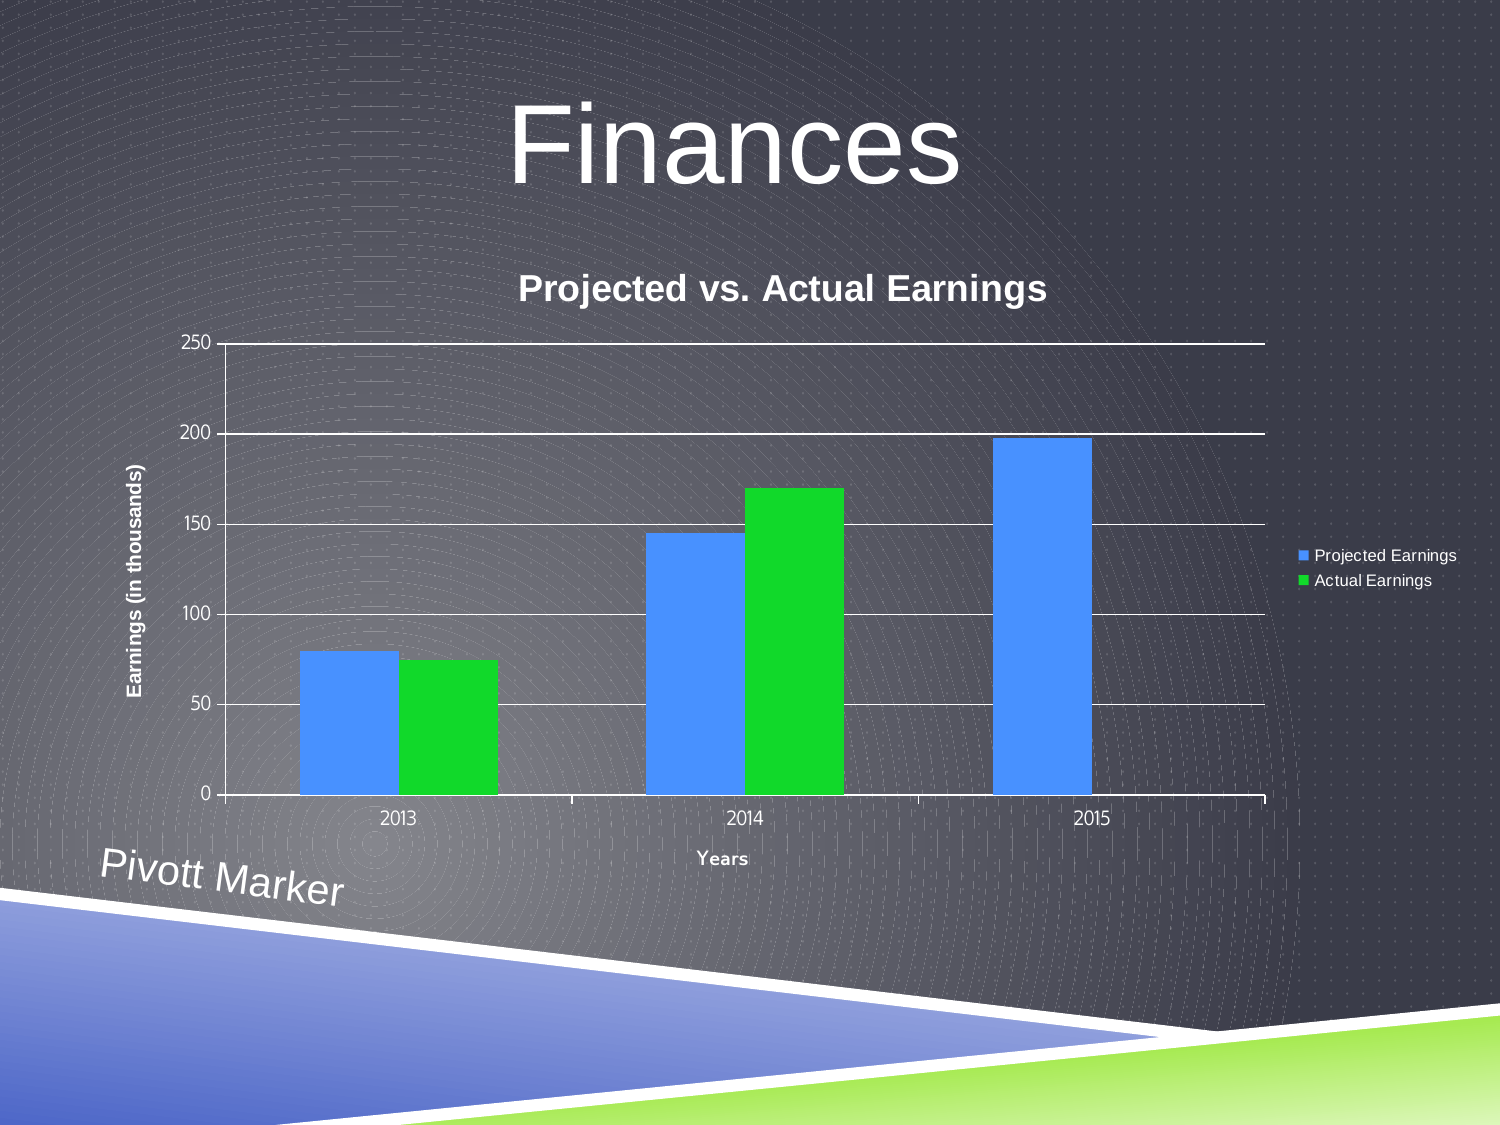

# Finances

### Chart: Projected vs. Actual Earnings

| Category | Projected Earnings | Actual Earnings |
|---|---|---|
| 2013.0 | 80.0 | 75.0 |
| 2014.0 | 145.0 | 170.0 |
| 2015.0 | 198.0 | None |
Pivott Marker